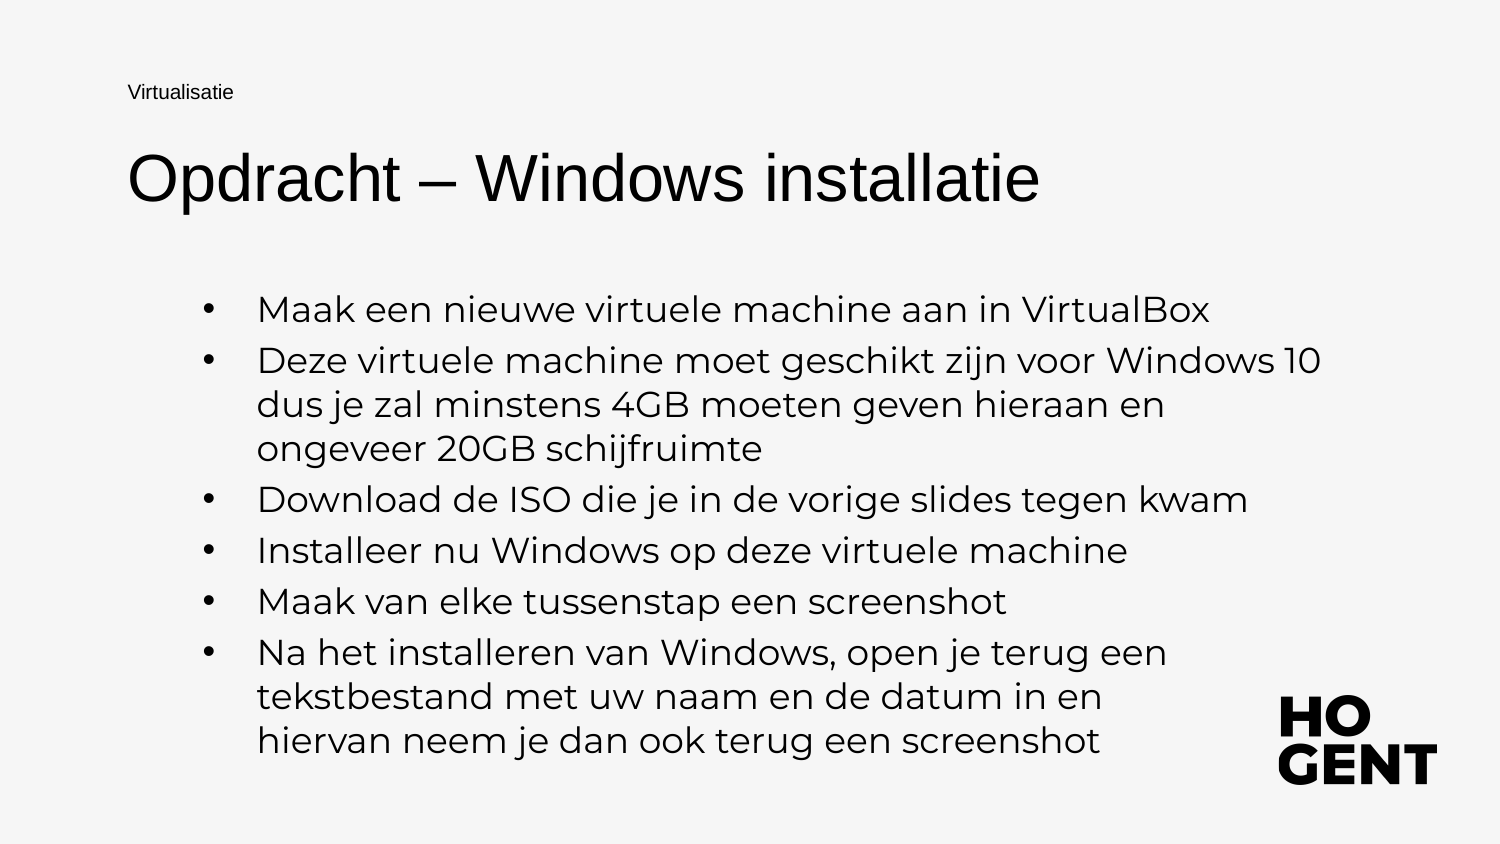

Virtualisatie
# Opdracht – Windows installatie
Maak een nieuwe virtuele machine aan in VirtualBox
Deze virtuele machine moet geschikt zijn voor Windows 10 dus je zal minstens 4GB moeten geven hieraan en ongeveer 20GB schijfruimte
Download de ISO die je in de vorige slides tegen kwam
Installeer nu Windows op deze virtuele machine
Maak van elke tussenstap een screenshot
Na het installeren van Windows, open je terug een tekstbestand met uw naam en de datum in en
hiervan neem je dan ook terug een screenshot